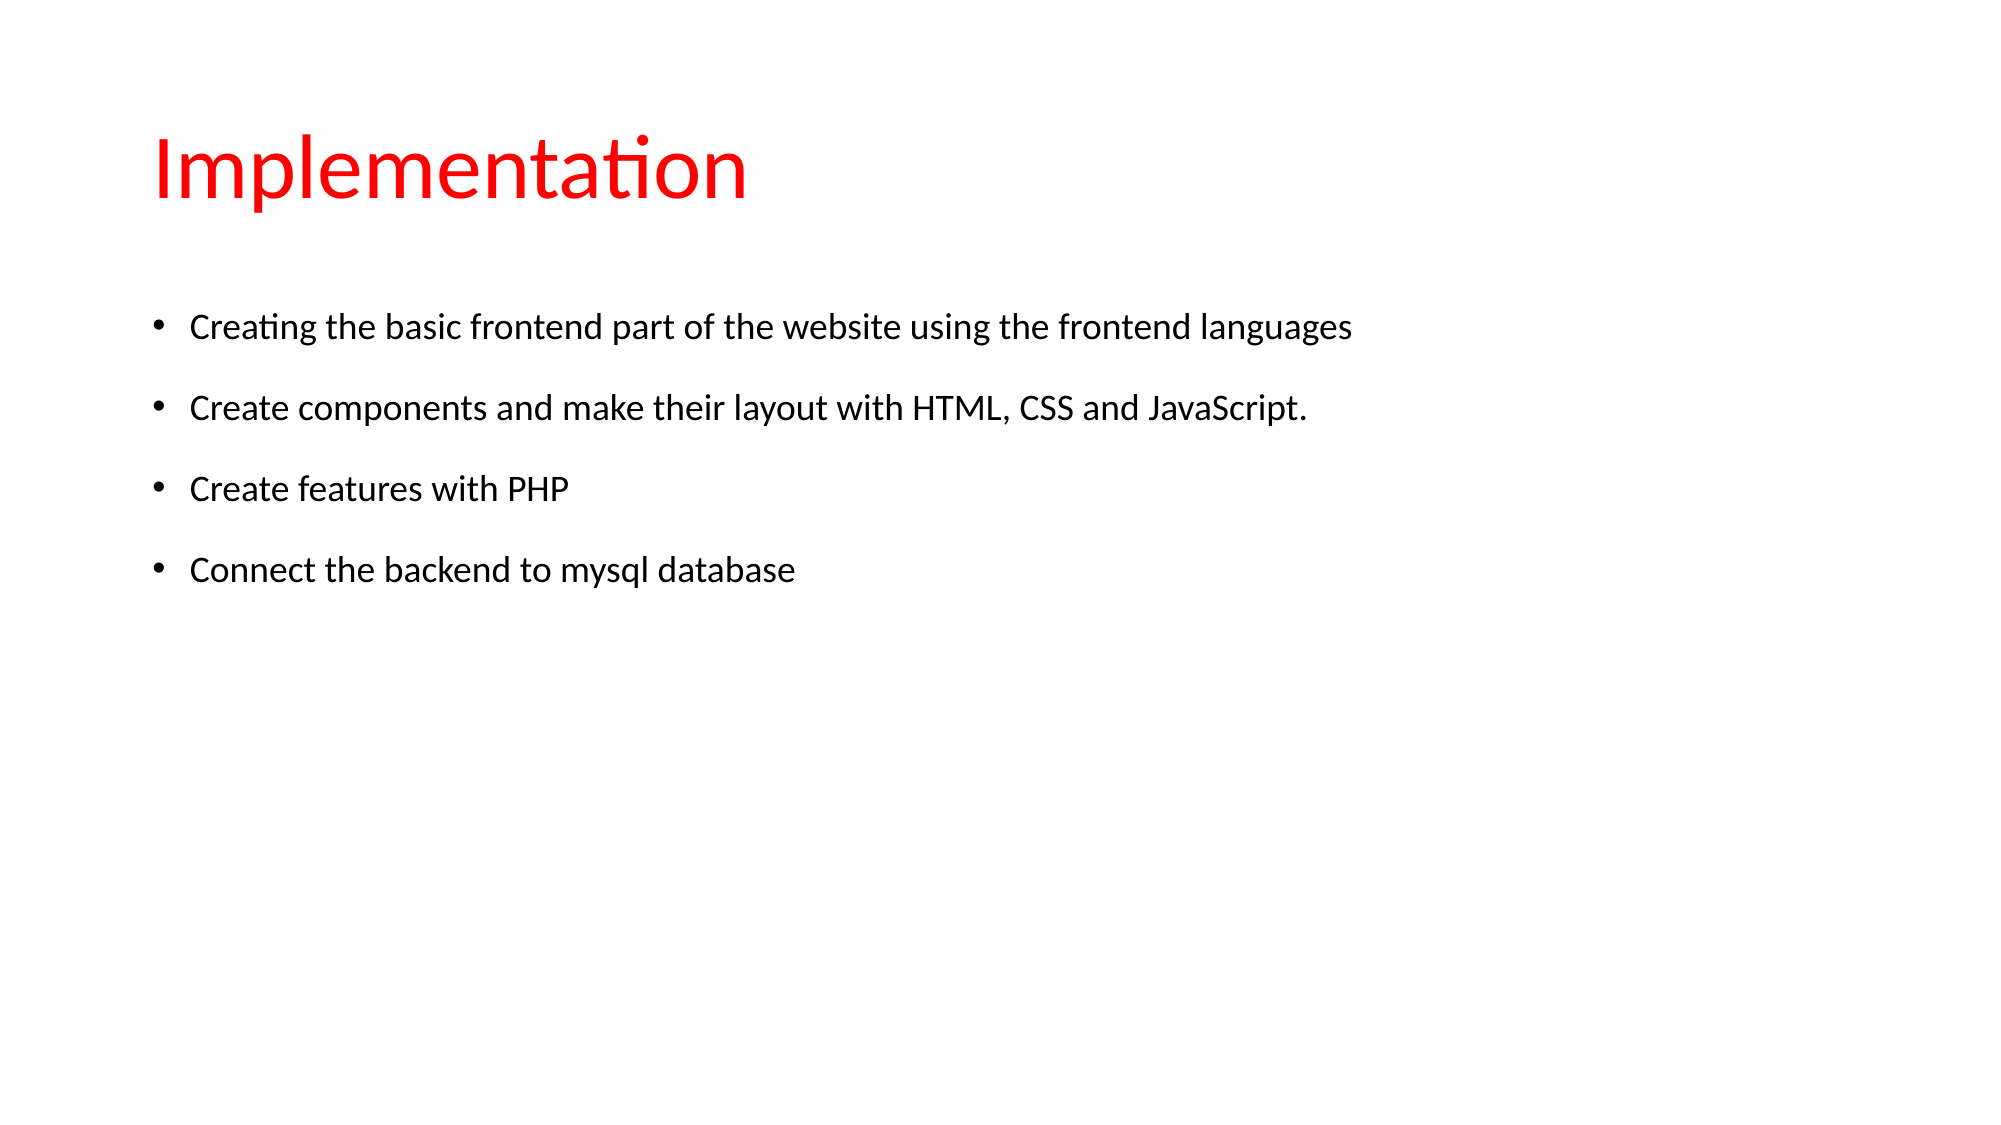

# Implementation
Creating the basic frontend part of the website using the frontend languages

Create components and make their layout with HTML, CSS and JavaScript.

Create features with PHP

Connect the backend to mysql database